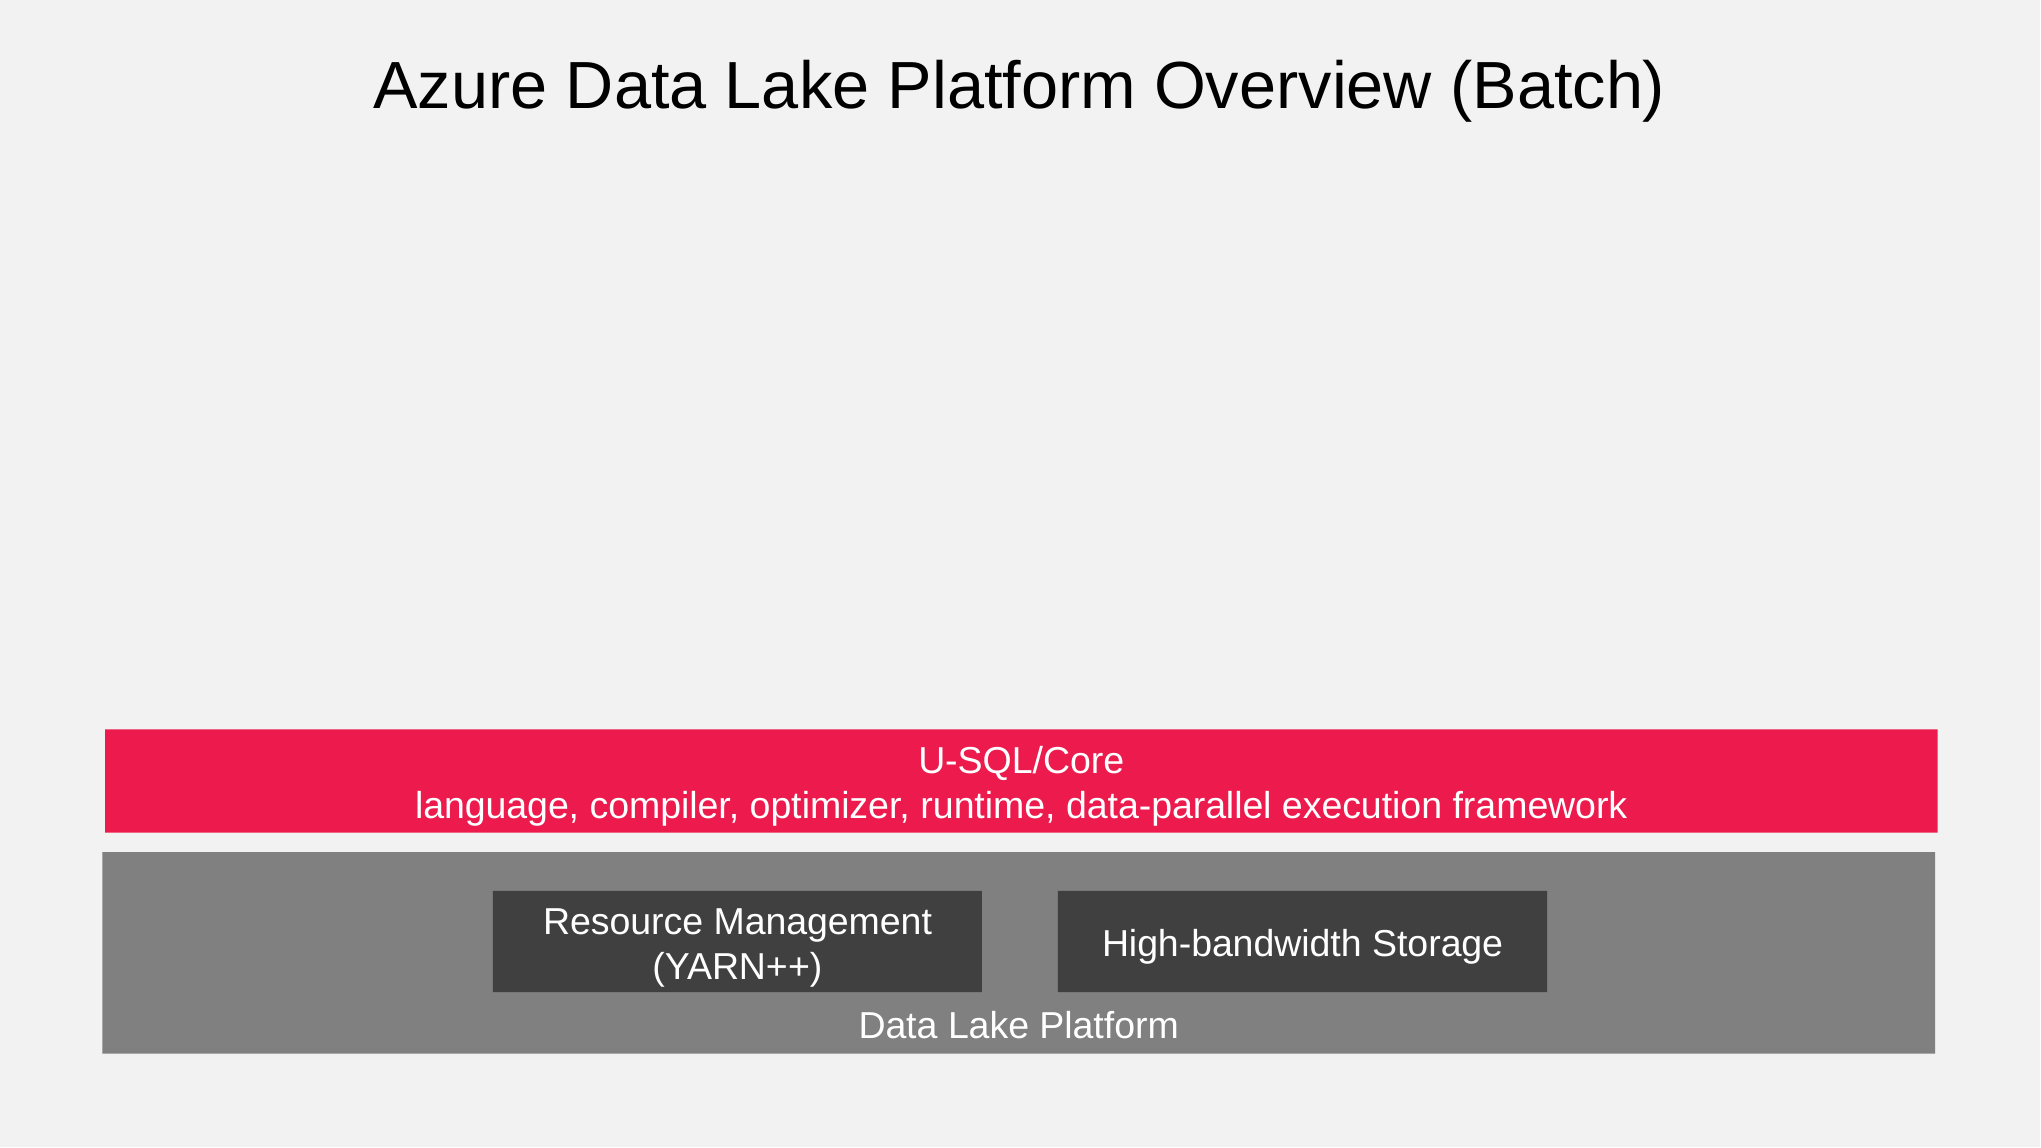

Azure Data Lake Platform Overview (Batch)
U-SQL/Core
language, compiler, optimizer, runtime, data-parallel execution framework
Data Lake Platform
Resource Management
(YARN++)
High-bandwidth Storage